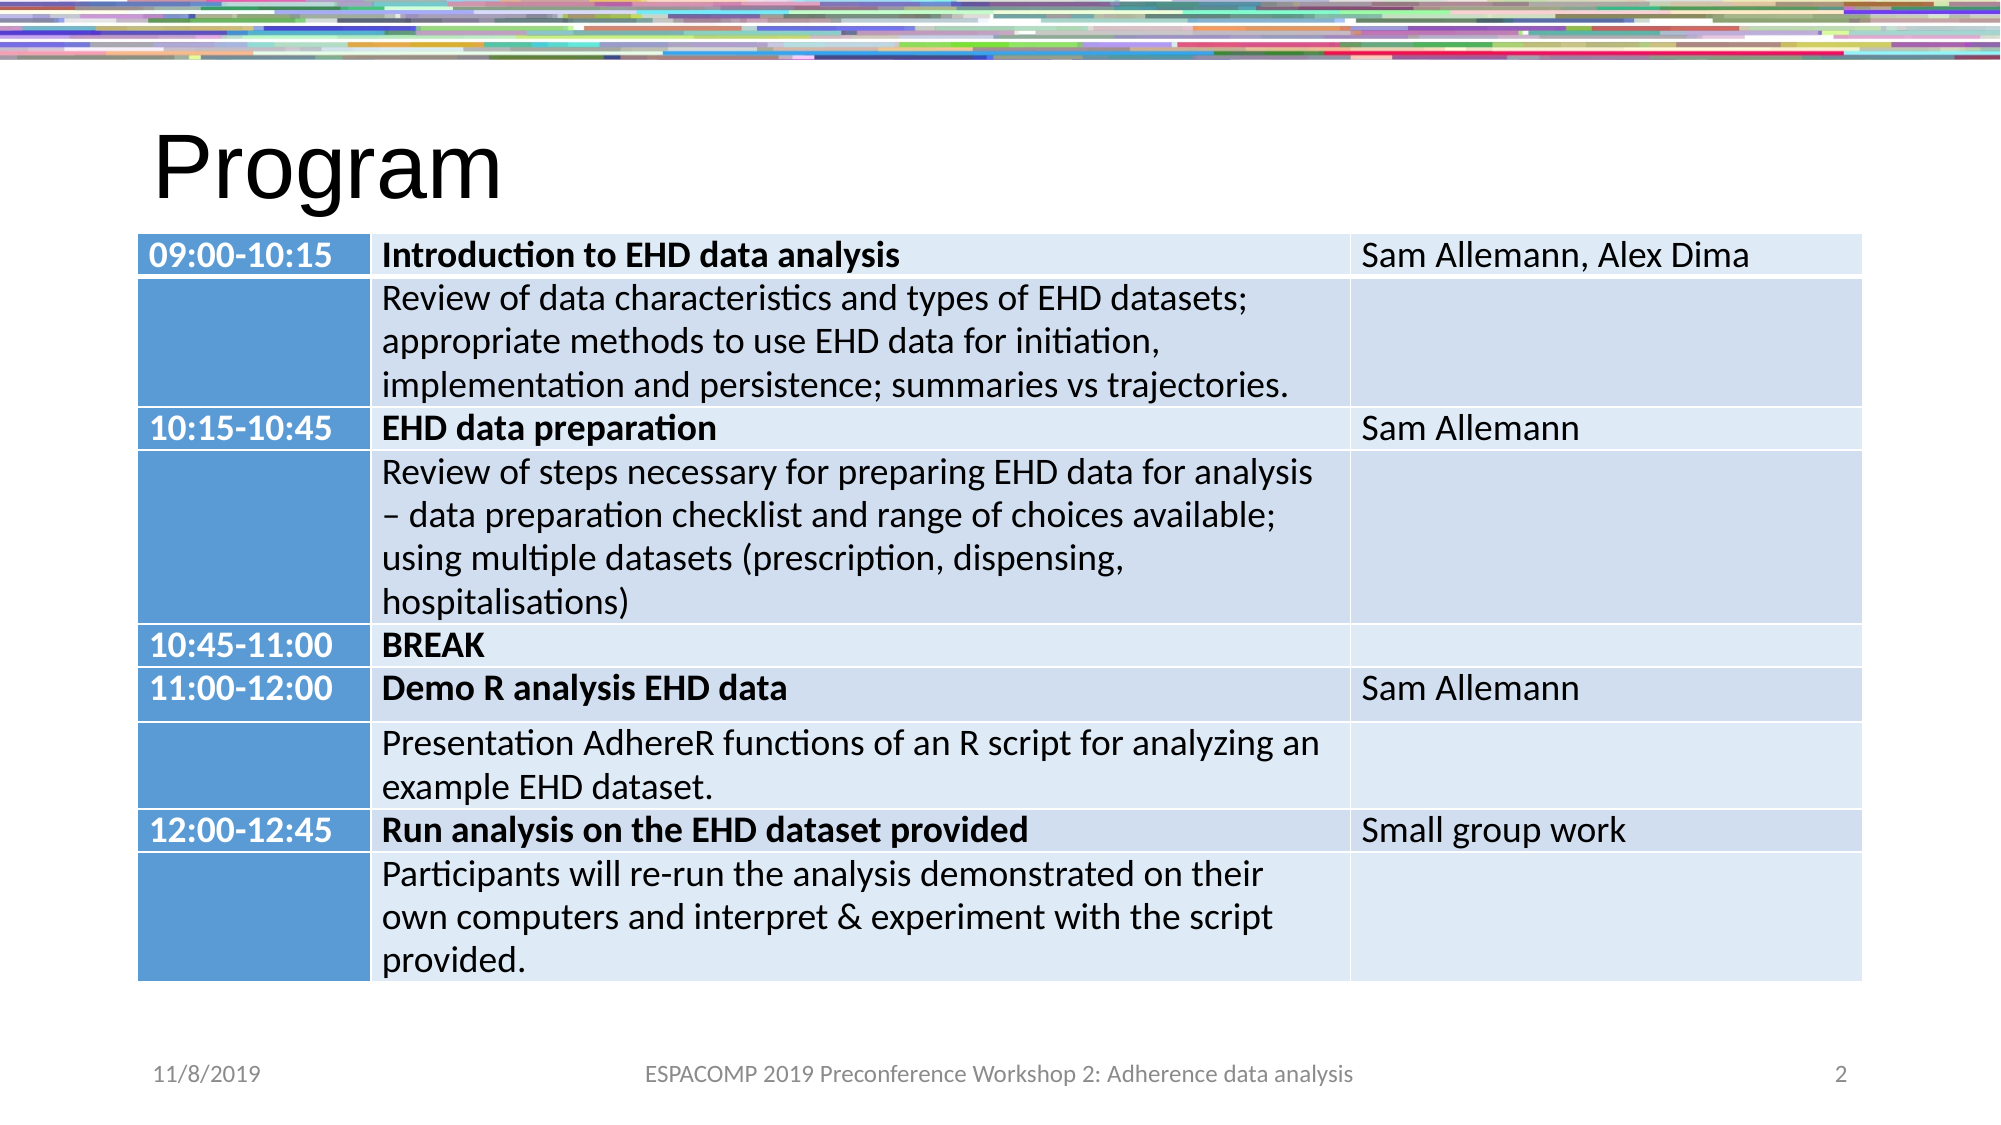

# Program
| 09:00-10:15 | Introduction to EHD data analysis | Sam Allemann, Alex Dima |
| --- | --- | --- |
|  | Review of data characteristics and types of EHD datasets; appropriate methods to use EHD data for initiation, implementation and persistence; summaries vs trajectories. |  |
| 10:15-10:45 | EHD data preparation | Sam Allemann |
|  | Review of steps necessary for preparing EHD data for analysis – data preparation checklist and range of choices available; using multiple datasets (prescription, dispensing, hospitalisations) |  |
| 10:45-11:00 | BREAK |  |
| 11:00-12:00 | Demo R analysis EHD data | Sam Allemann |
|  | Presentation AdhereR functions of an R script for analyzing an example EHD dataset. |  |
| 12:00-12:45 | Run analysis on the EHD dataset provided | Small group work |
|  | Participants will re-run the analysis demonstrated on their own computers and interpret & experiment with the script provided. |  |
11/8/2019
ESPACOMP 2019 Preconference Workshop 2: Adherence data analysis
2